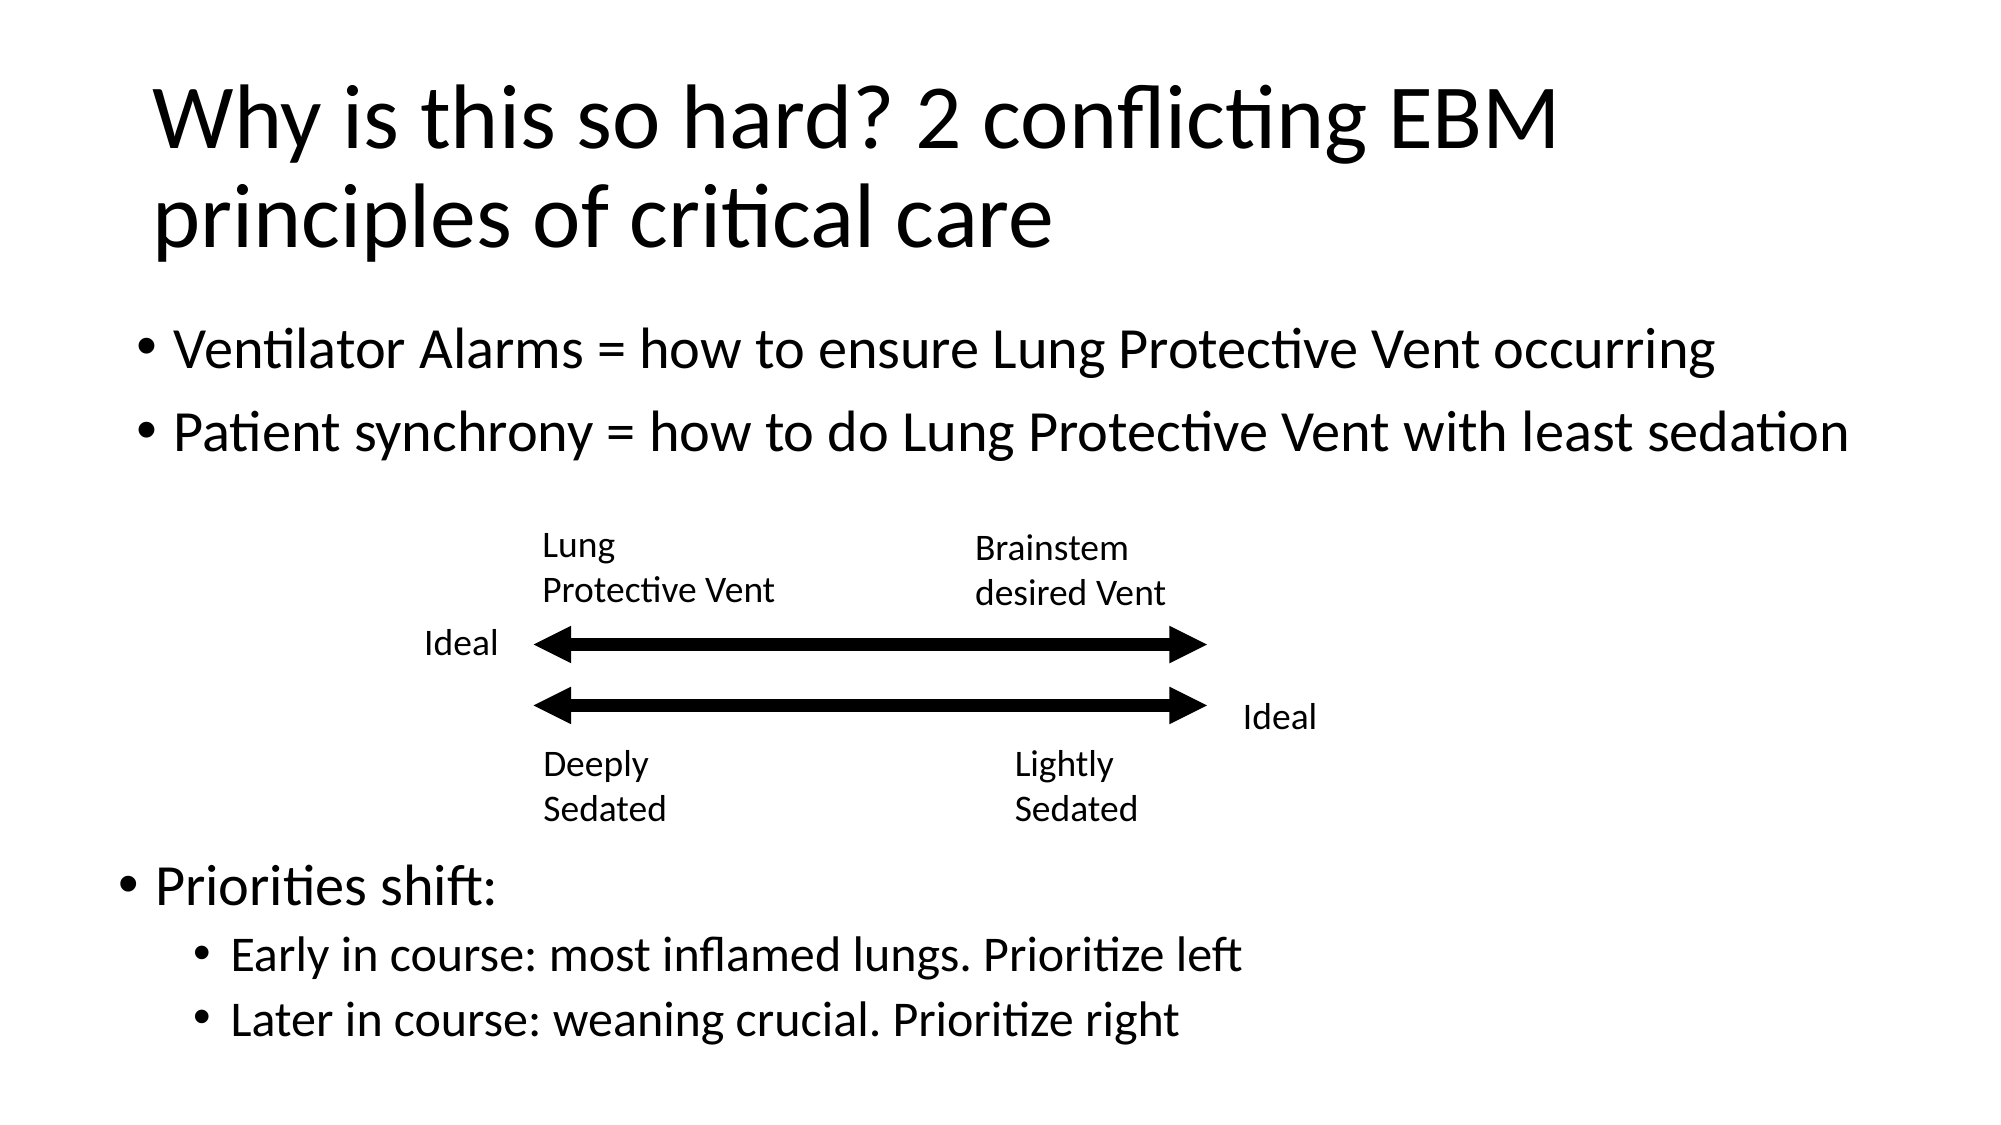

# Why is this so hard? 2 conflicting EBM principles of critical care
Ventilator Alarms = how to ensure Lung Protective Vent occurring
Patient synchrony = how to do Lung Protective Vent with least sedation
Lung Protective Vent
Brainstem desired Vent
Ideal
Ideal
Deeply Sedated
Lightly Sedated
Priorities shift:
Early in course: most inflamed lungs. Prioritize left
Later in course: weaning crucial. Prioritize right